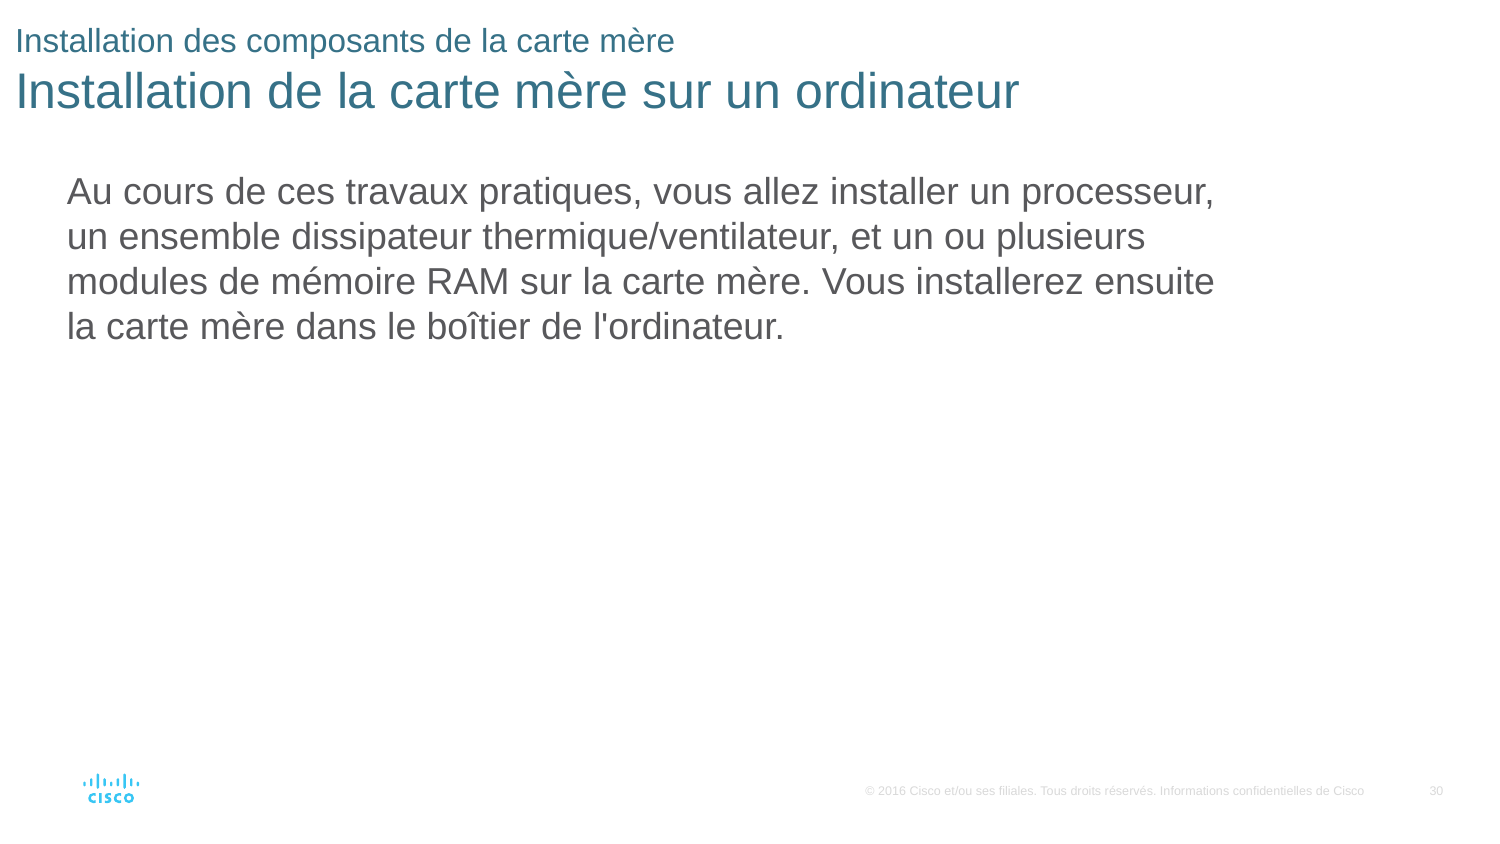

# Installation des composants de la carte mère Installation de la carte mère sur un ordinateur
Au cours de ces travaux pratiques, vous allez installer un processeur, un ensemble dissipateur thermique/ventilateur, et un ou plusieurs modules de mémoire RAM sur la carte mère. Vous installerez ensuite la carte mère dans le boîtier de l'ordinateur.